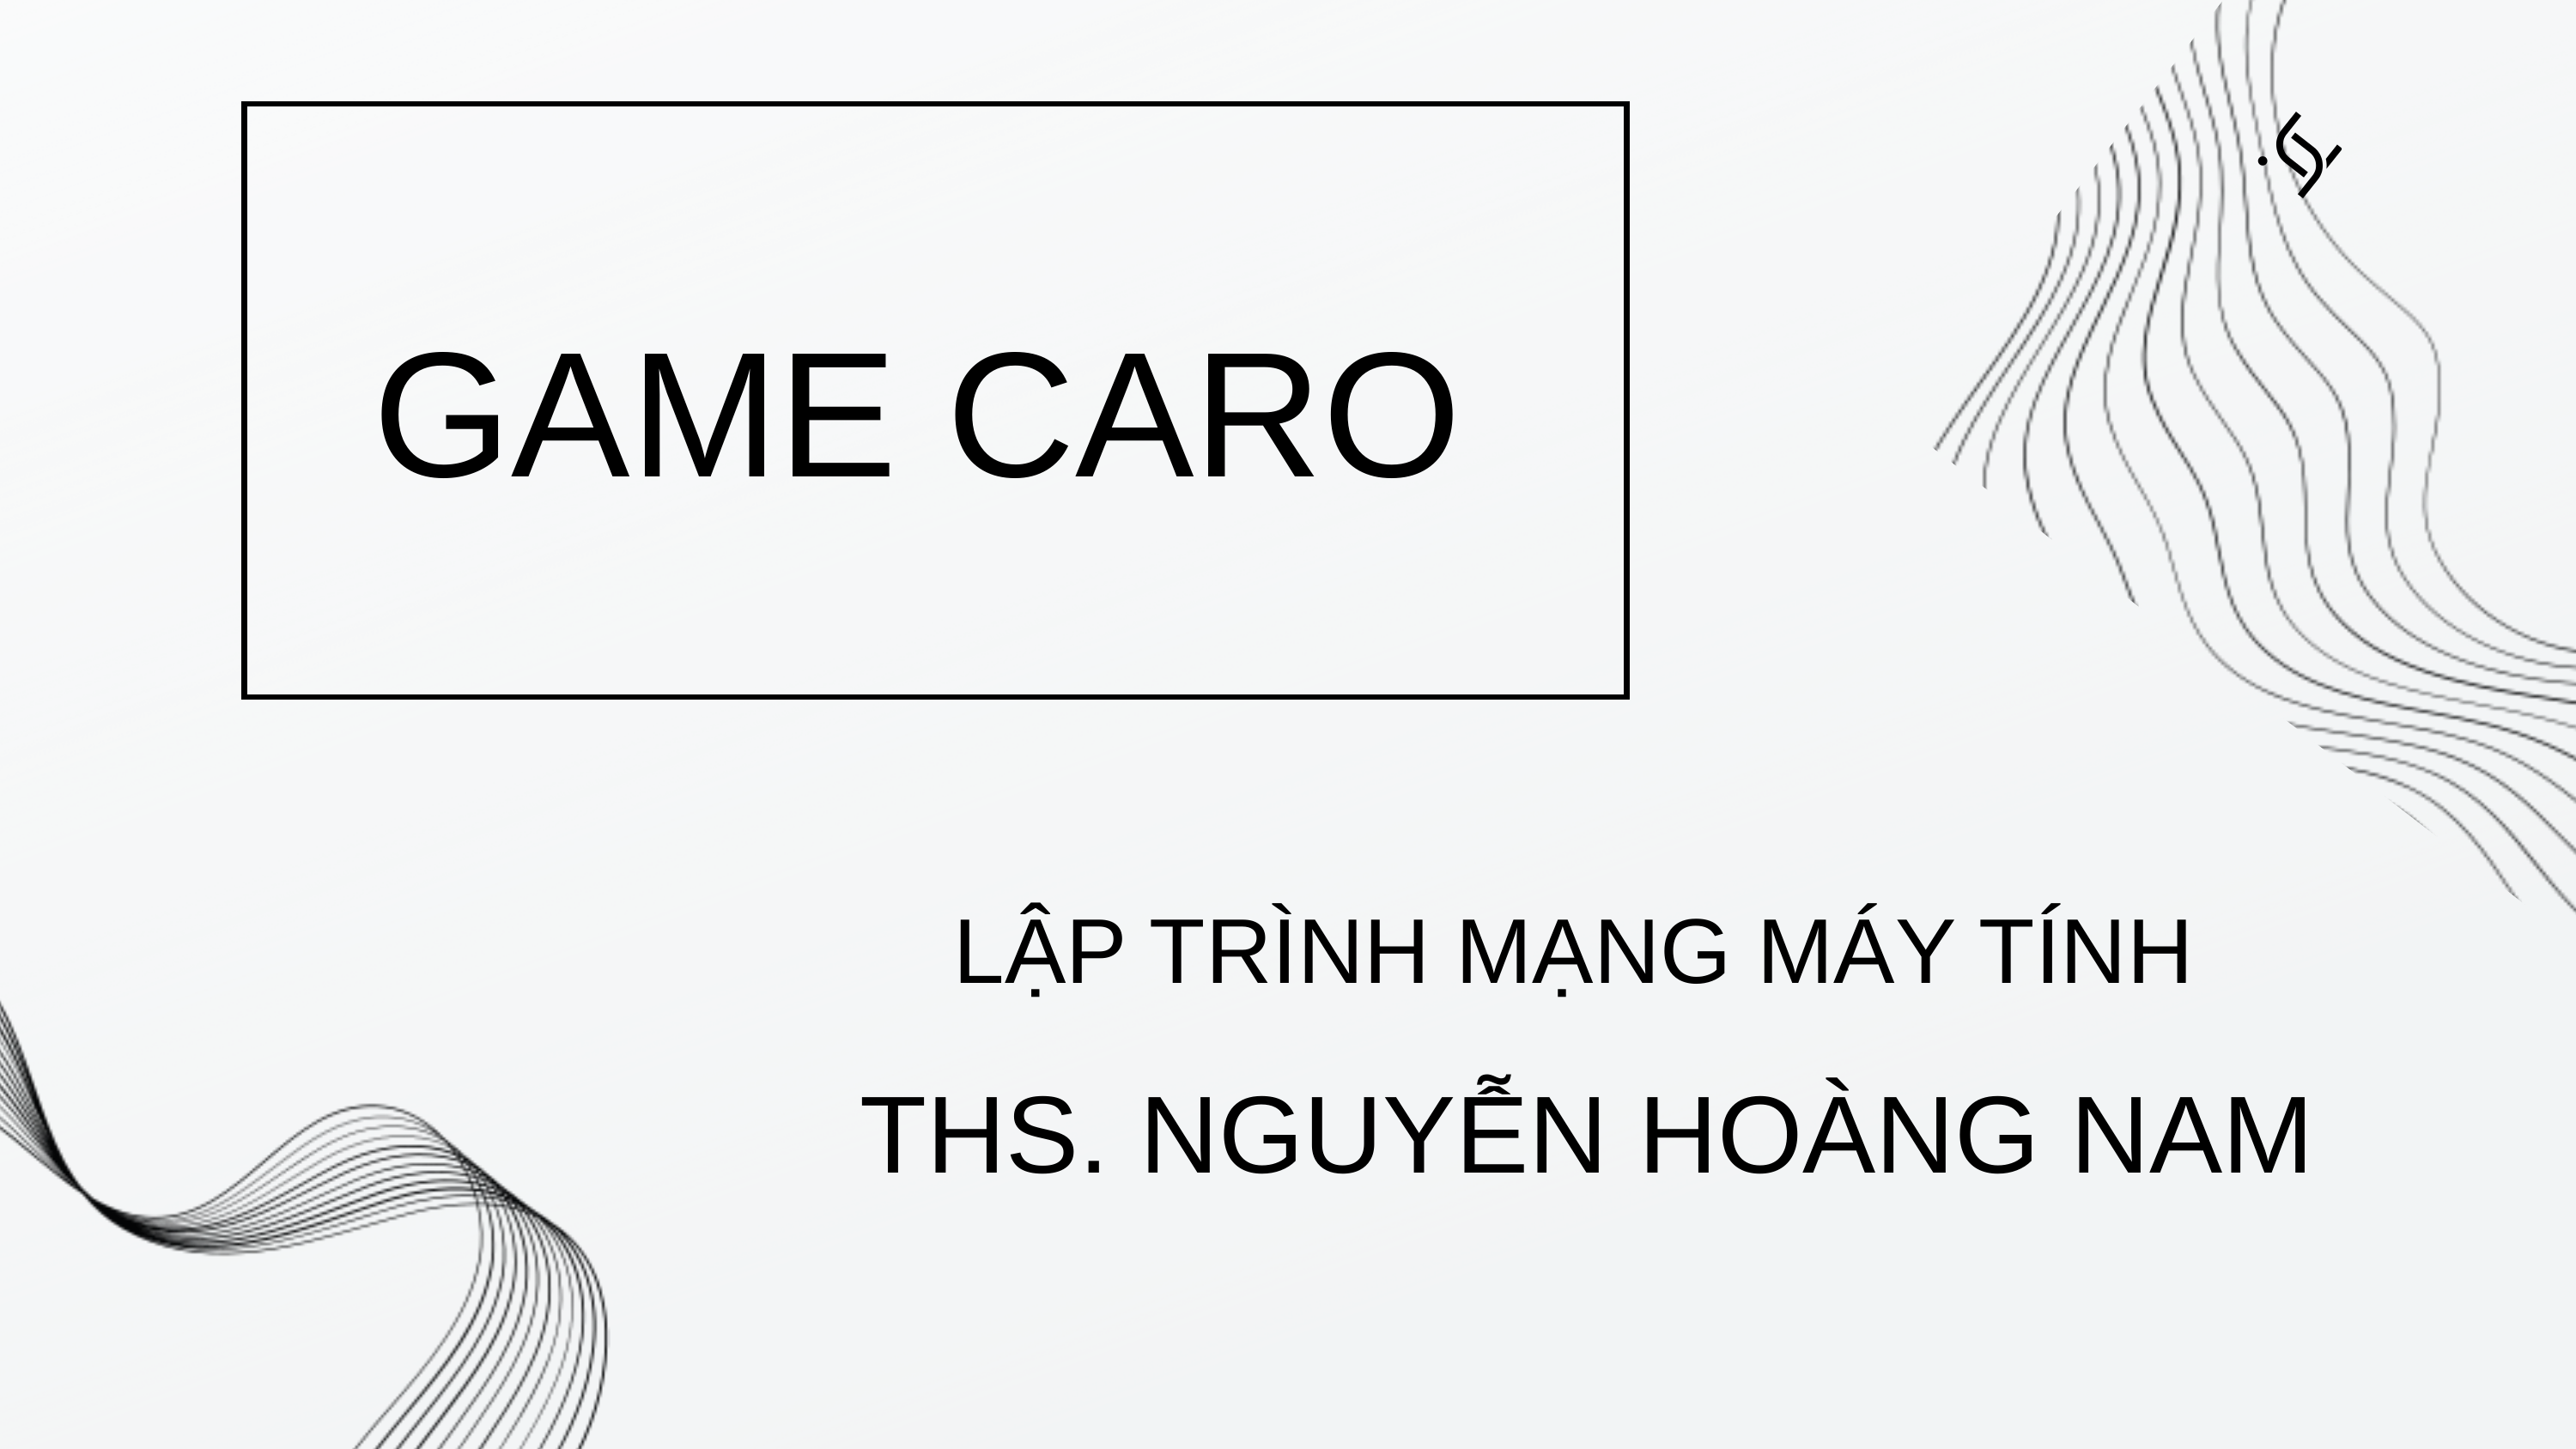

GAME CARO

LẬP TRÌNH MẠNG MÁY TÍNH
THS. NGUYỄN HOÀNG NAM